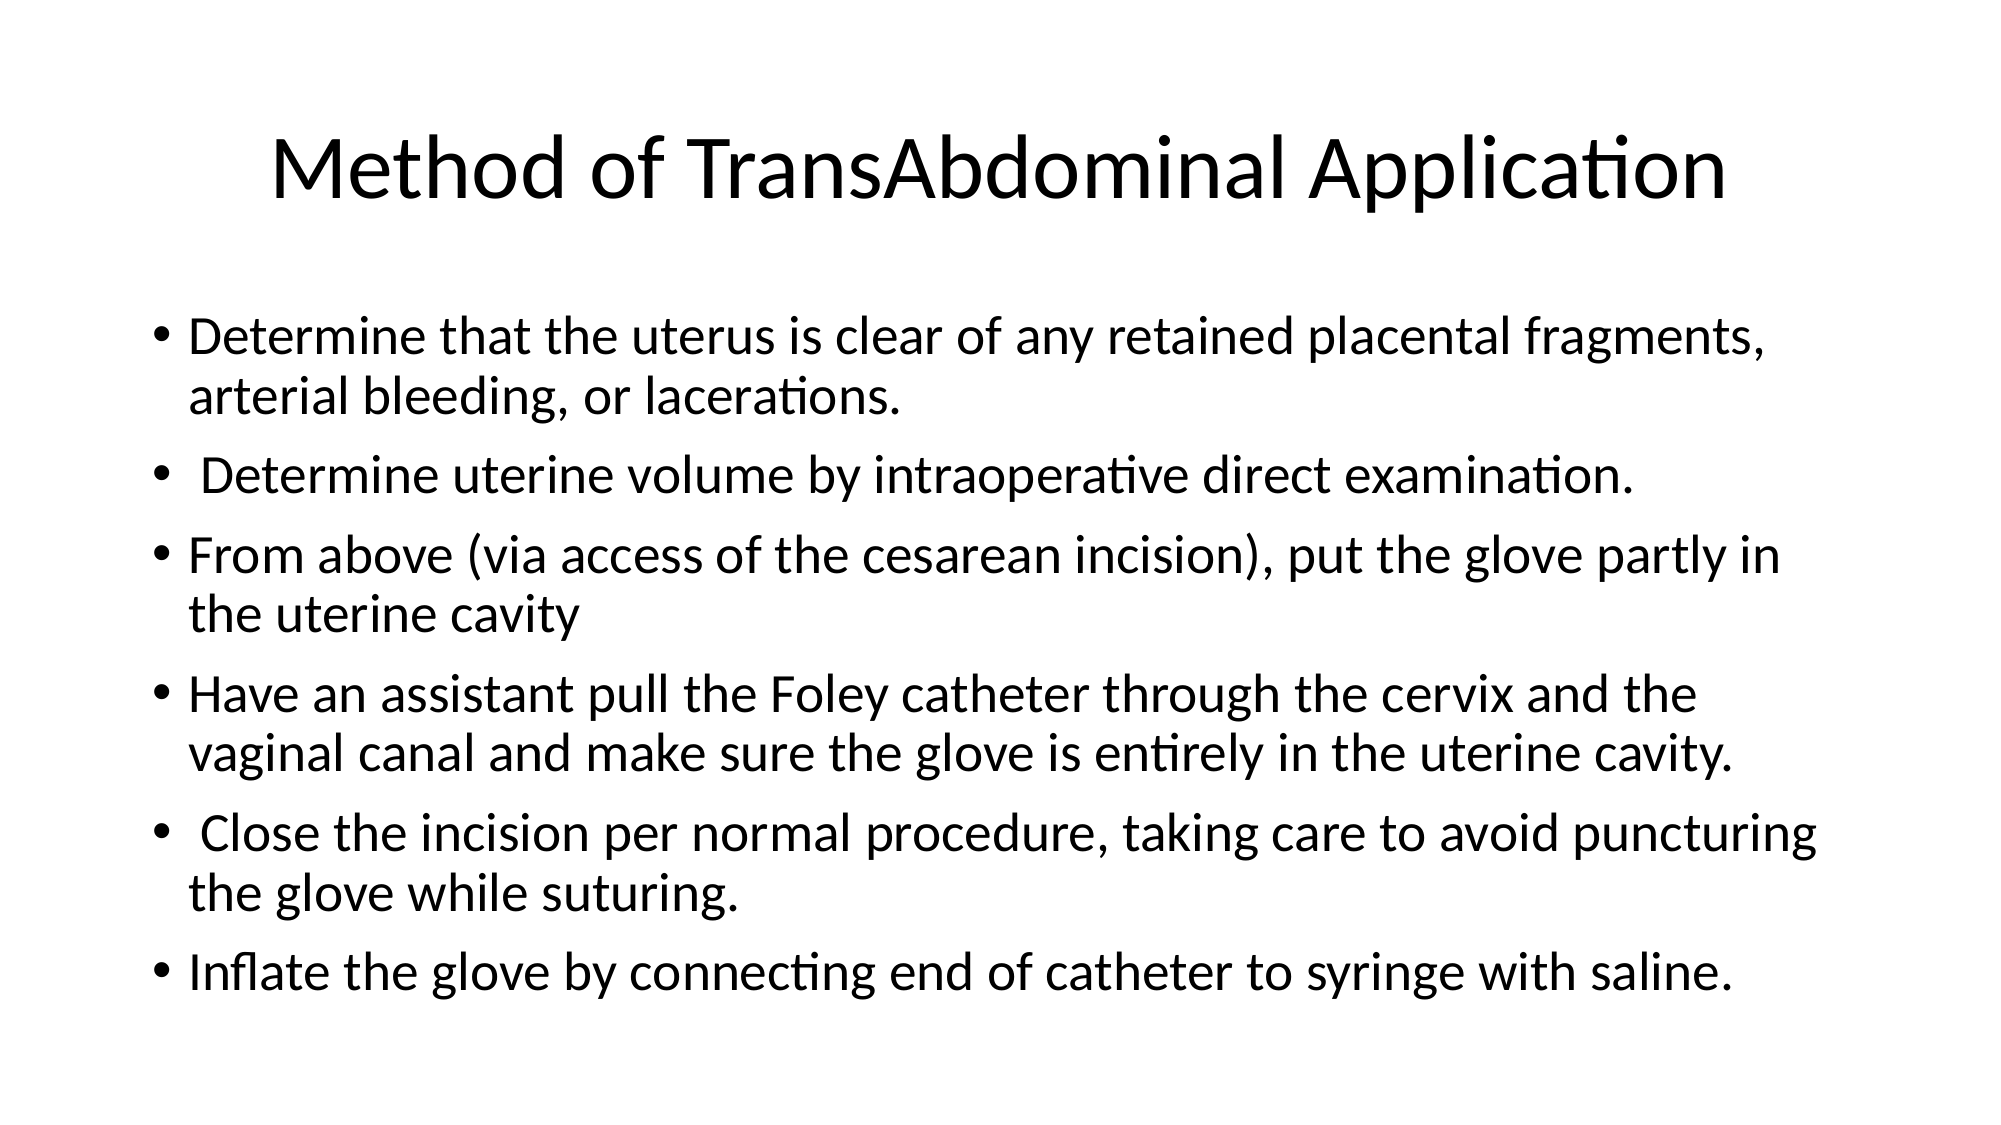

# Method of TransAbdominal Application
Determine that the uterus is clear of any retained placental fragments, arterial bleeding, or lacerations.
 Determine uterine volume by intraoperative direct examination.
From above (via access of the cesarean incision), put the glove partly in the uterine cavity
Have an assistant pull the Foley catheter through the cervix and the vaginal canal and make sure the glove is entirely in the uterine cavity.
 Close the incision per normal procedure, taking care to avoid puncturing the glove while suturing.
Inflate the glove by connecting end of catheter to syringe with saline.